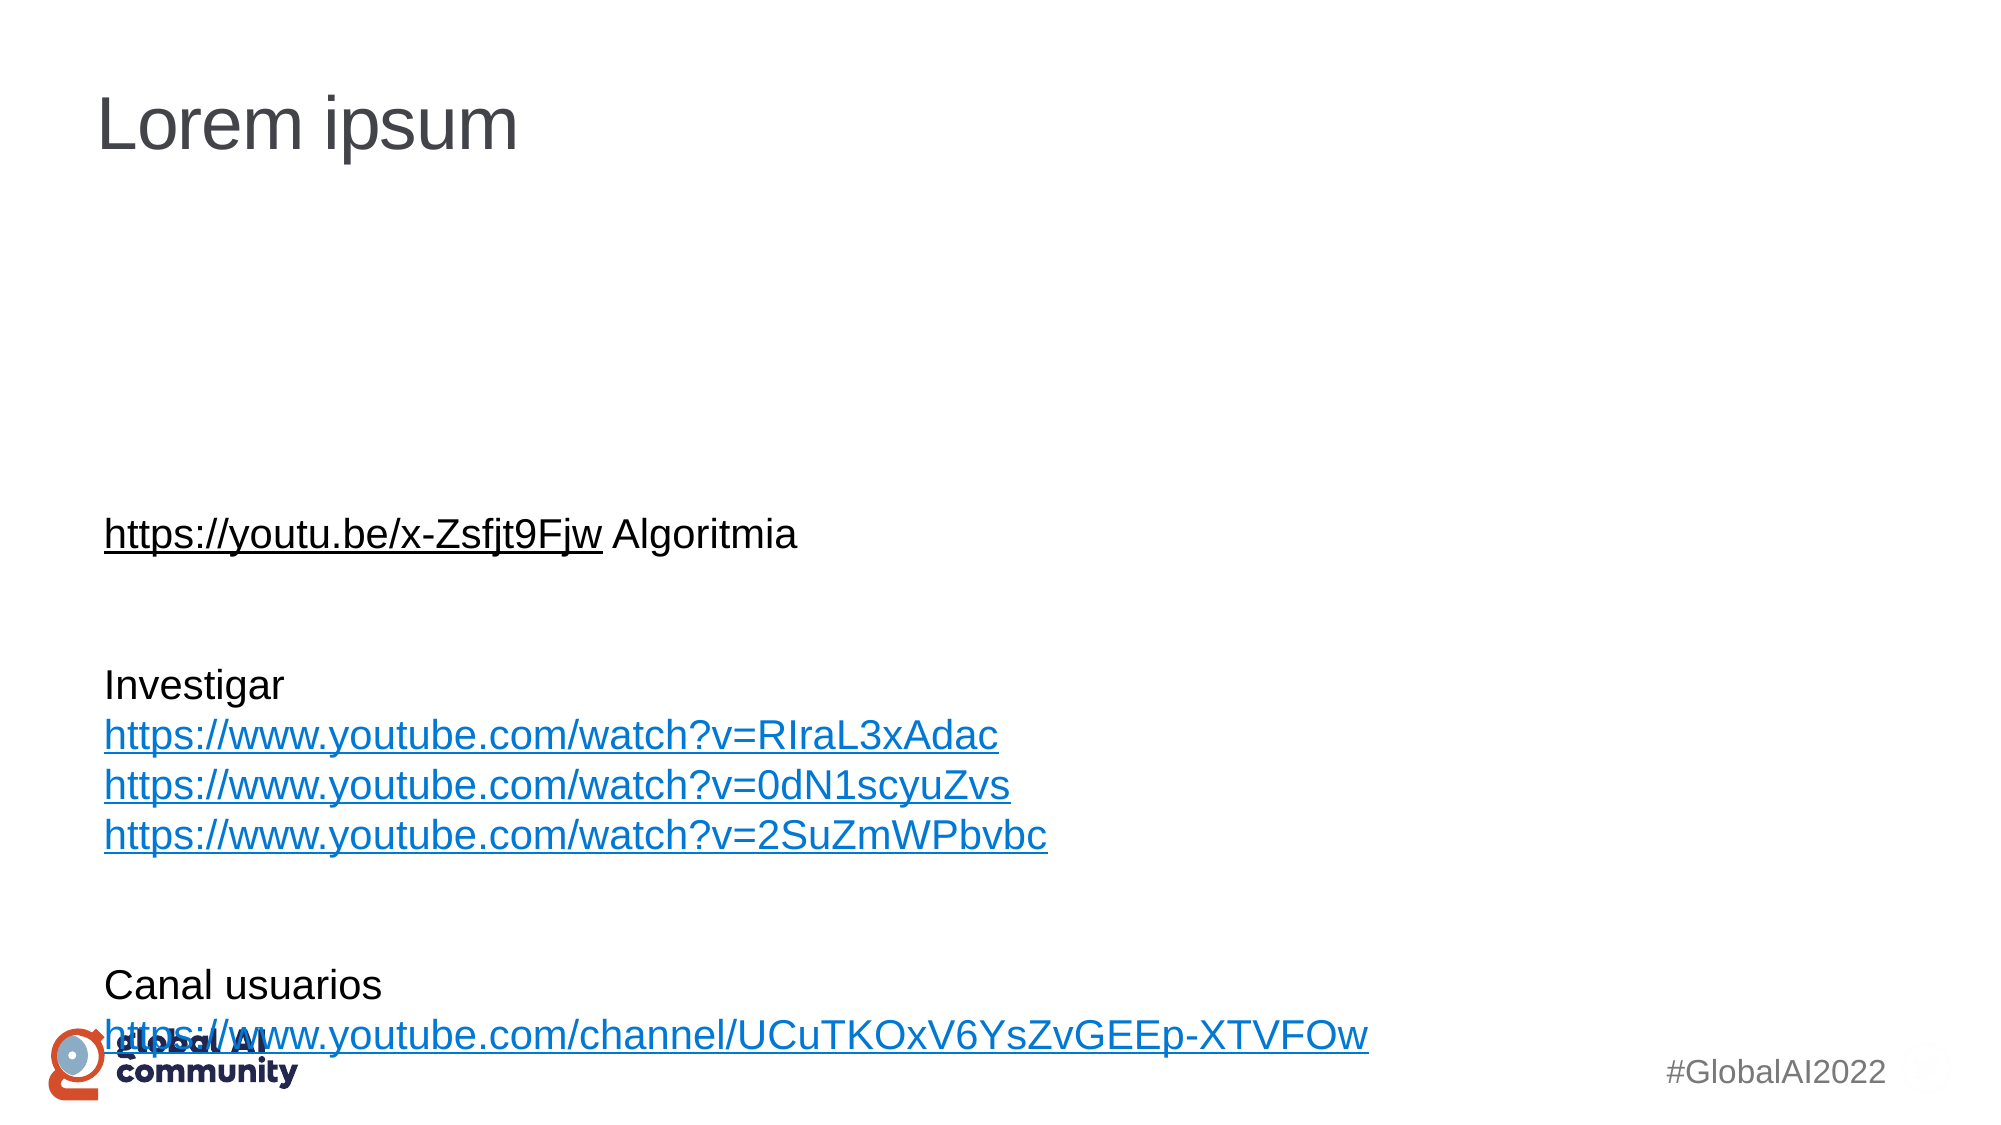

# Lorem ipsum
https://youtu.be/x-Zsfjt9Fjw Algoritmia

Investigar
https://www.youtube.com/watch?v=RIraL3xAdac
https://www.youtube.com/watch?v=0dN1scyuZvs
https://www.youtube.com/watch?v=2SuZmWPbvbc

Canal usuarios
https://www.youtube.com/channel/UCuTKOxV6YsZvGEEp-XTVFOw